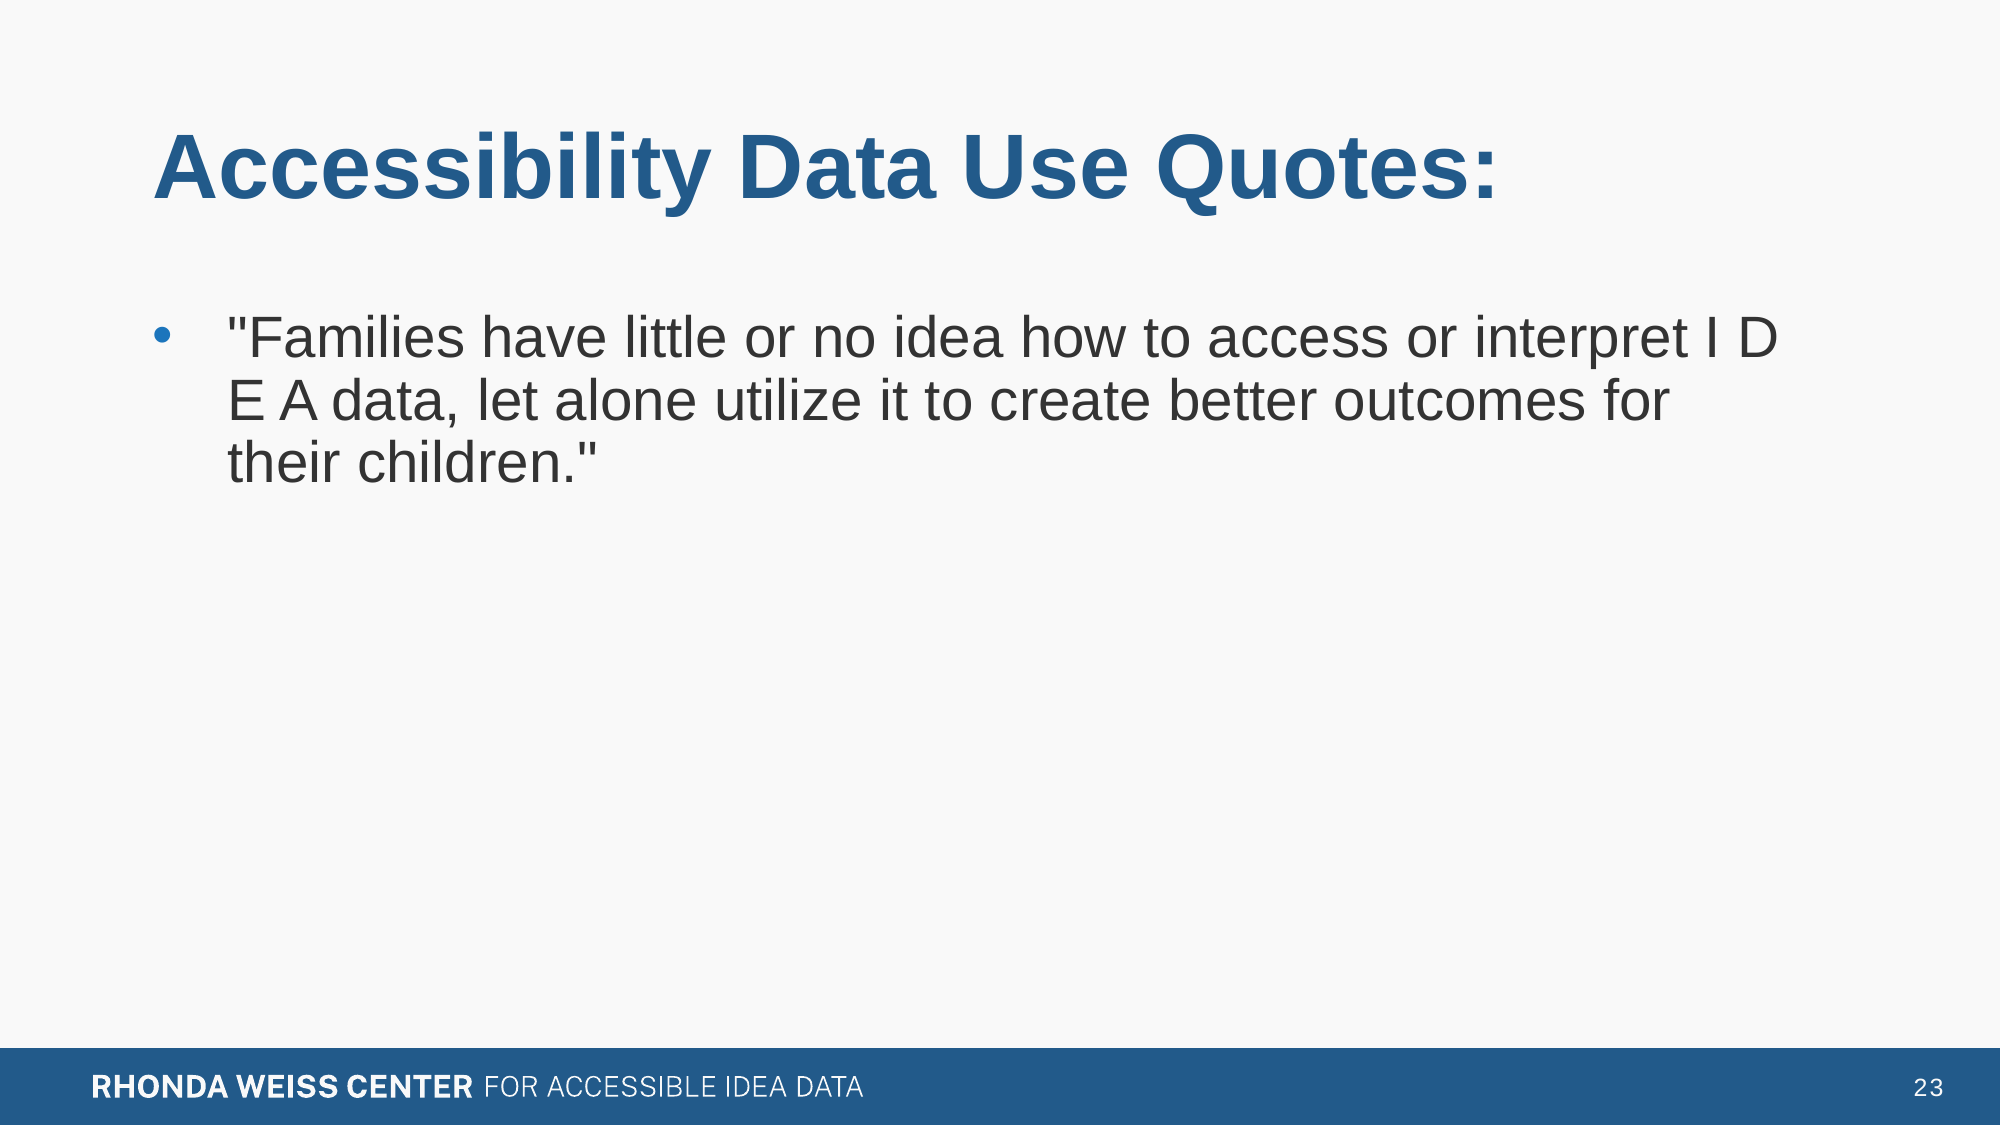

# Accessibility Data Use Quotes:
"Families have little or no idea how to access or interpret I D E A data, let alone utilize it to create better outcomes for their children."